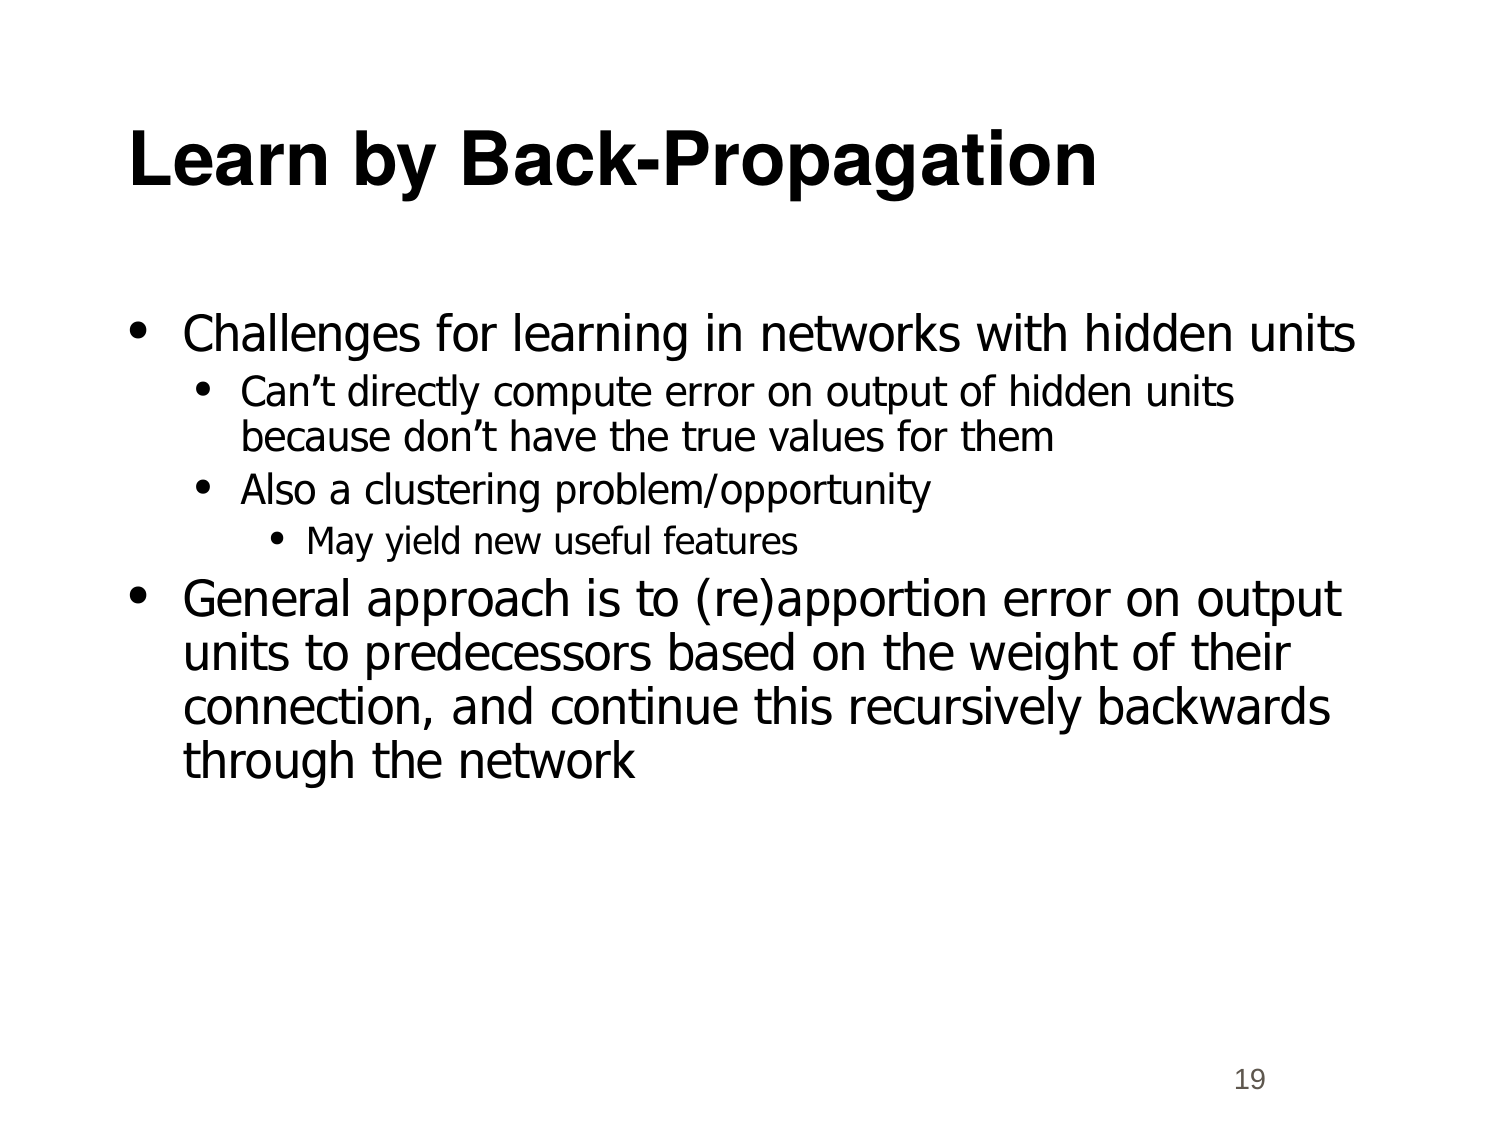

# Learn by Back-Propagation
Challenges for learning in networks with hidden units
Can’t directly compute error on output of hidden units
because don’t have the true values for them
Also a clustering problem/opportunity
May yield new useful features
General approach is to (re)apportion error on output units to predecessors based on the weight of their connection, and continue this recursively backwards through the network
19